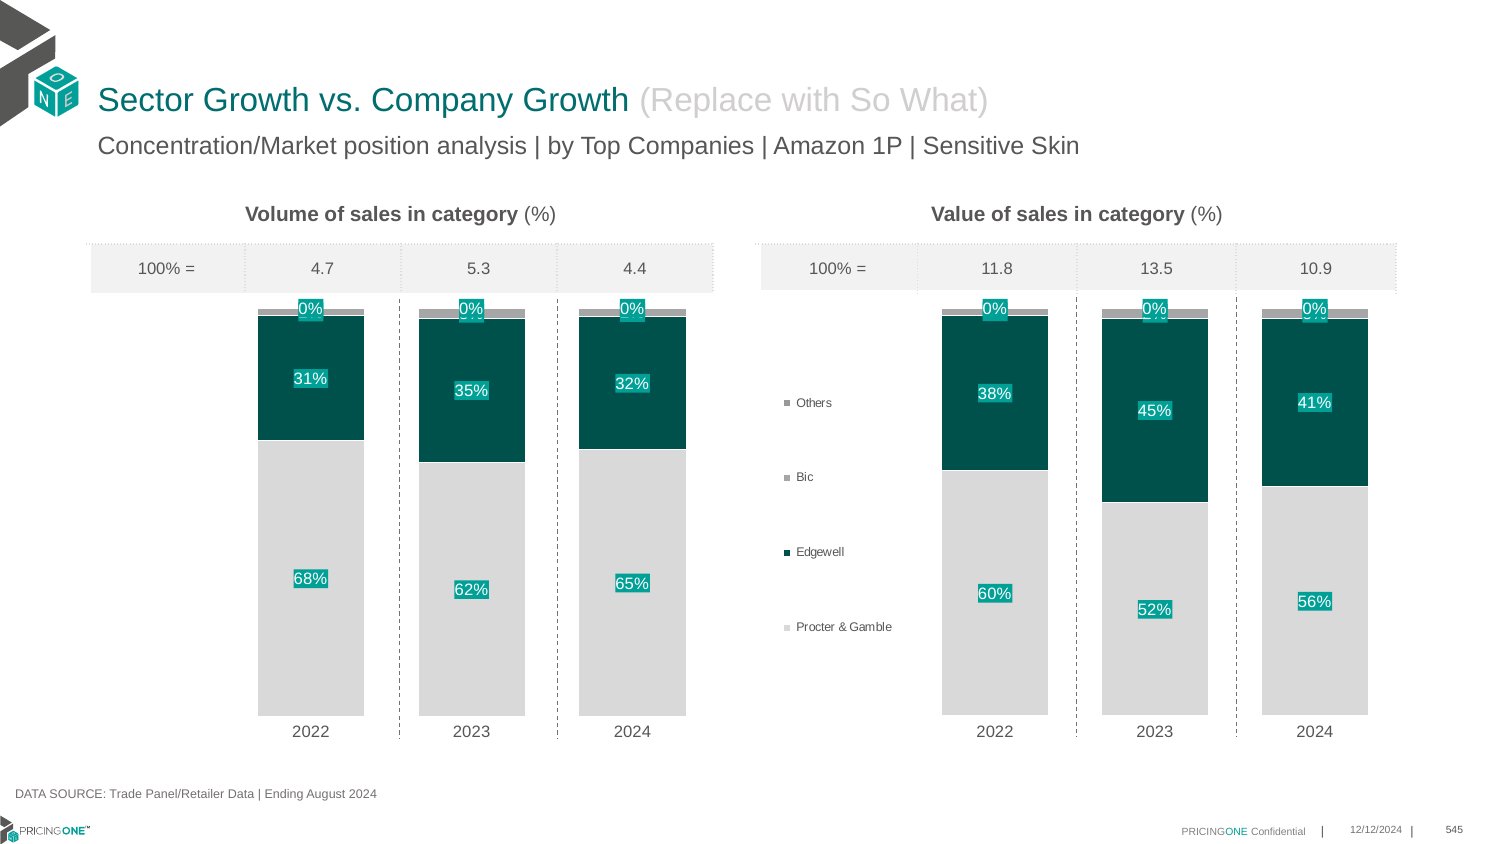

# Sector Growth vs. Company Growth (Replace with So What)
Concentration/Market position analysis | by Top Companies | Amazon 1P | Sensitive Skin
| Volume of sales in category (%) |  |  |  |
| --- | --- | --- | --- |
| 100% = | 4.7 | 5.3 | 4.4 |
| Value of sales in category (%) |  |  |  |
| --- | --- | --- | --- |
| 100% = | 11.8 | 13.5 | 10.9 |

### Chart

| Category | Procter & Gamble | Edgewell | Bic | Others |
|---|---|---|---|---|
| 2022 | 0.6754624152099764 | 0.3053005474298004 | 0.01923040729153567 | 6.630068687511603e-06 |
| 2023 | 0.6218074267943642 | 0.3529874631596166 | 0.02519603291594294 | 9.077130076219527e-06 |
| 2024 | 0.6541056462863079 | 0.3244672557968747 | 0.021402588018336128 | 2.450989848136215e-05 |

### Chart

| Category | Procter & Gamble | Edgewell | Bic | Others |
|---|---|---|---|---|
| 2022 | 0.6012592147120888 | 0.3806465651888418 | 0.01808563493058551 | 8.585168483931498e-06 |
| 2023 | 0.5225667703217182 | 0.45295515752696297 | 0.02447175428958655 | 6.317861732332415e-06 |
| 2024 | 0.5628145889958128 | 0.41187587232792183 | 0.0252872254462646 | 2.231323000073459e-05 |
DATA SOURCE: Trade Panel/Retailer Data | Ending August 2024

12/12/2024
545